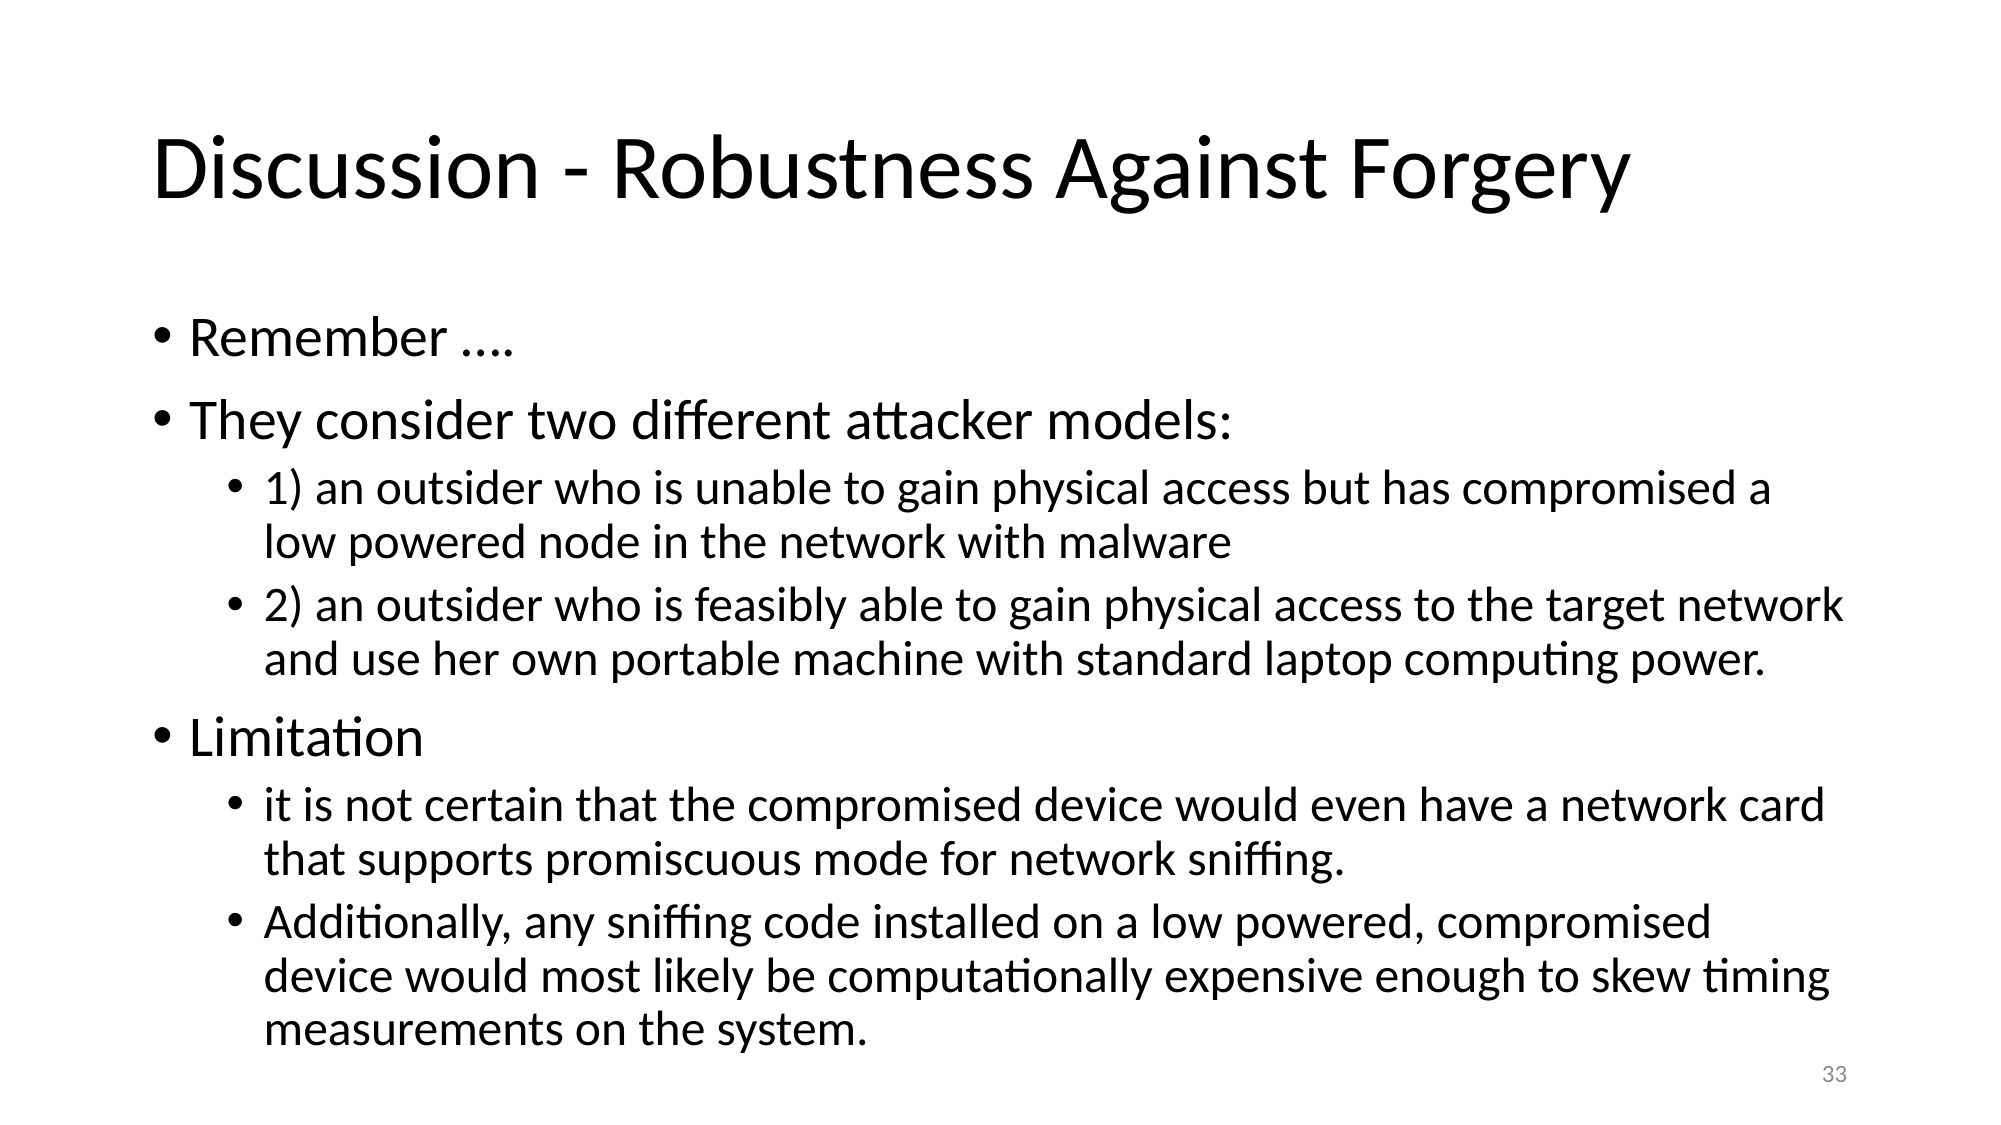

# Discussion - Robustness Against Forgery
Remember ….
They consider two different attacker models:
1) an outsider who is unable to gain physical access but has compromised a low powered node in the network with malware
2) an outsider who is feasibly able to gain physical access to the target network and use her own portable machine with standard laptop computing power.
Limitation
it is not certain that the compromised device would even have a network card that supports promiscuous mode for network sniffing.
Additionally, any sniffing code installed on a low powered, compromised device would most likely be computationally expensive enough to skew timing
measurements on the system.

33